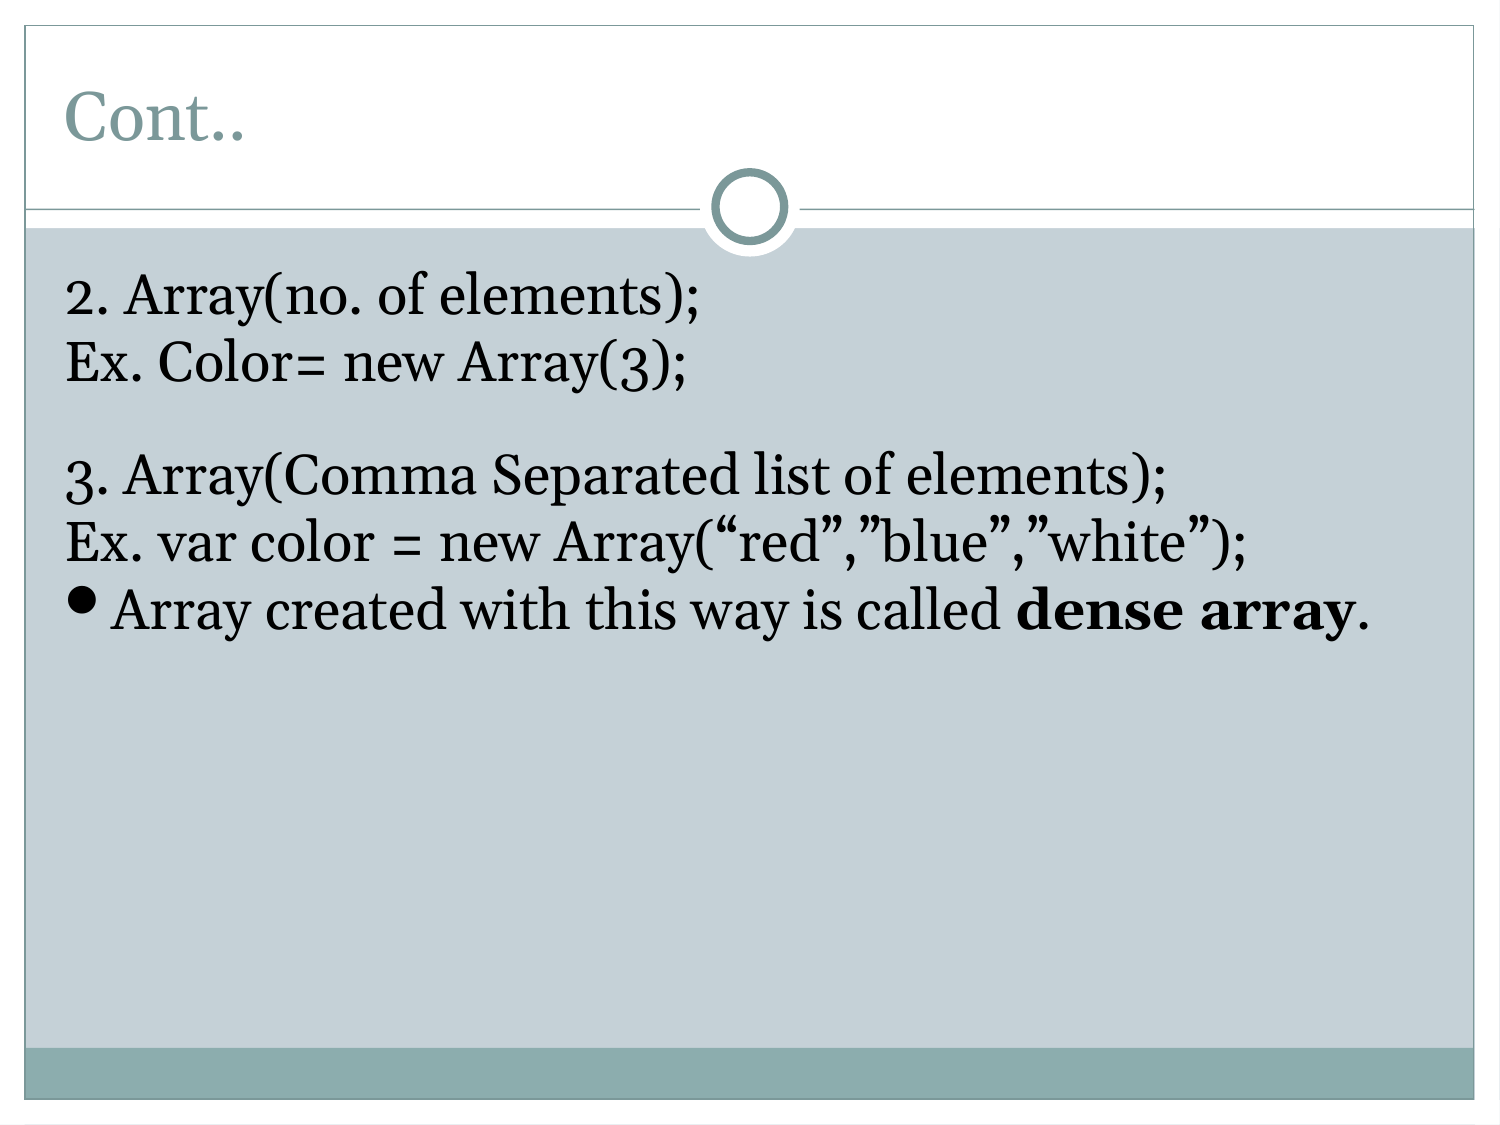

Cont..
2. Array(no. of elements);
Ex. Color= new Array(3);

3. Array(Comma Separated list of elements);
Ex. var color = new Array(“red”,”blue”,”white”);
Array created with this way is called dense array.